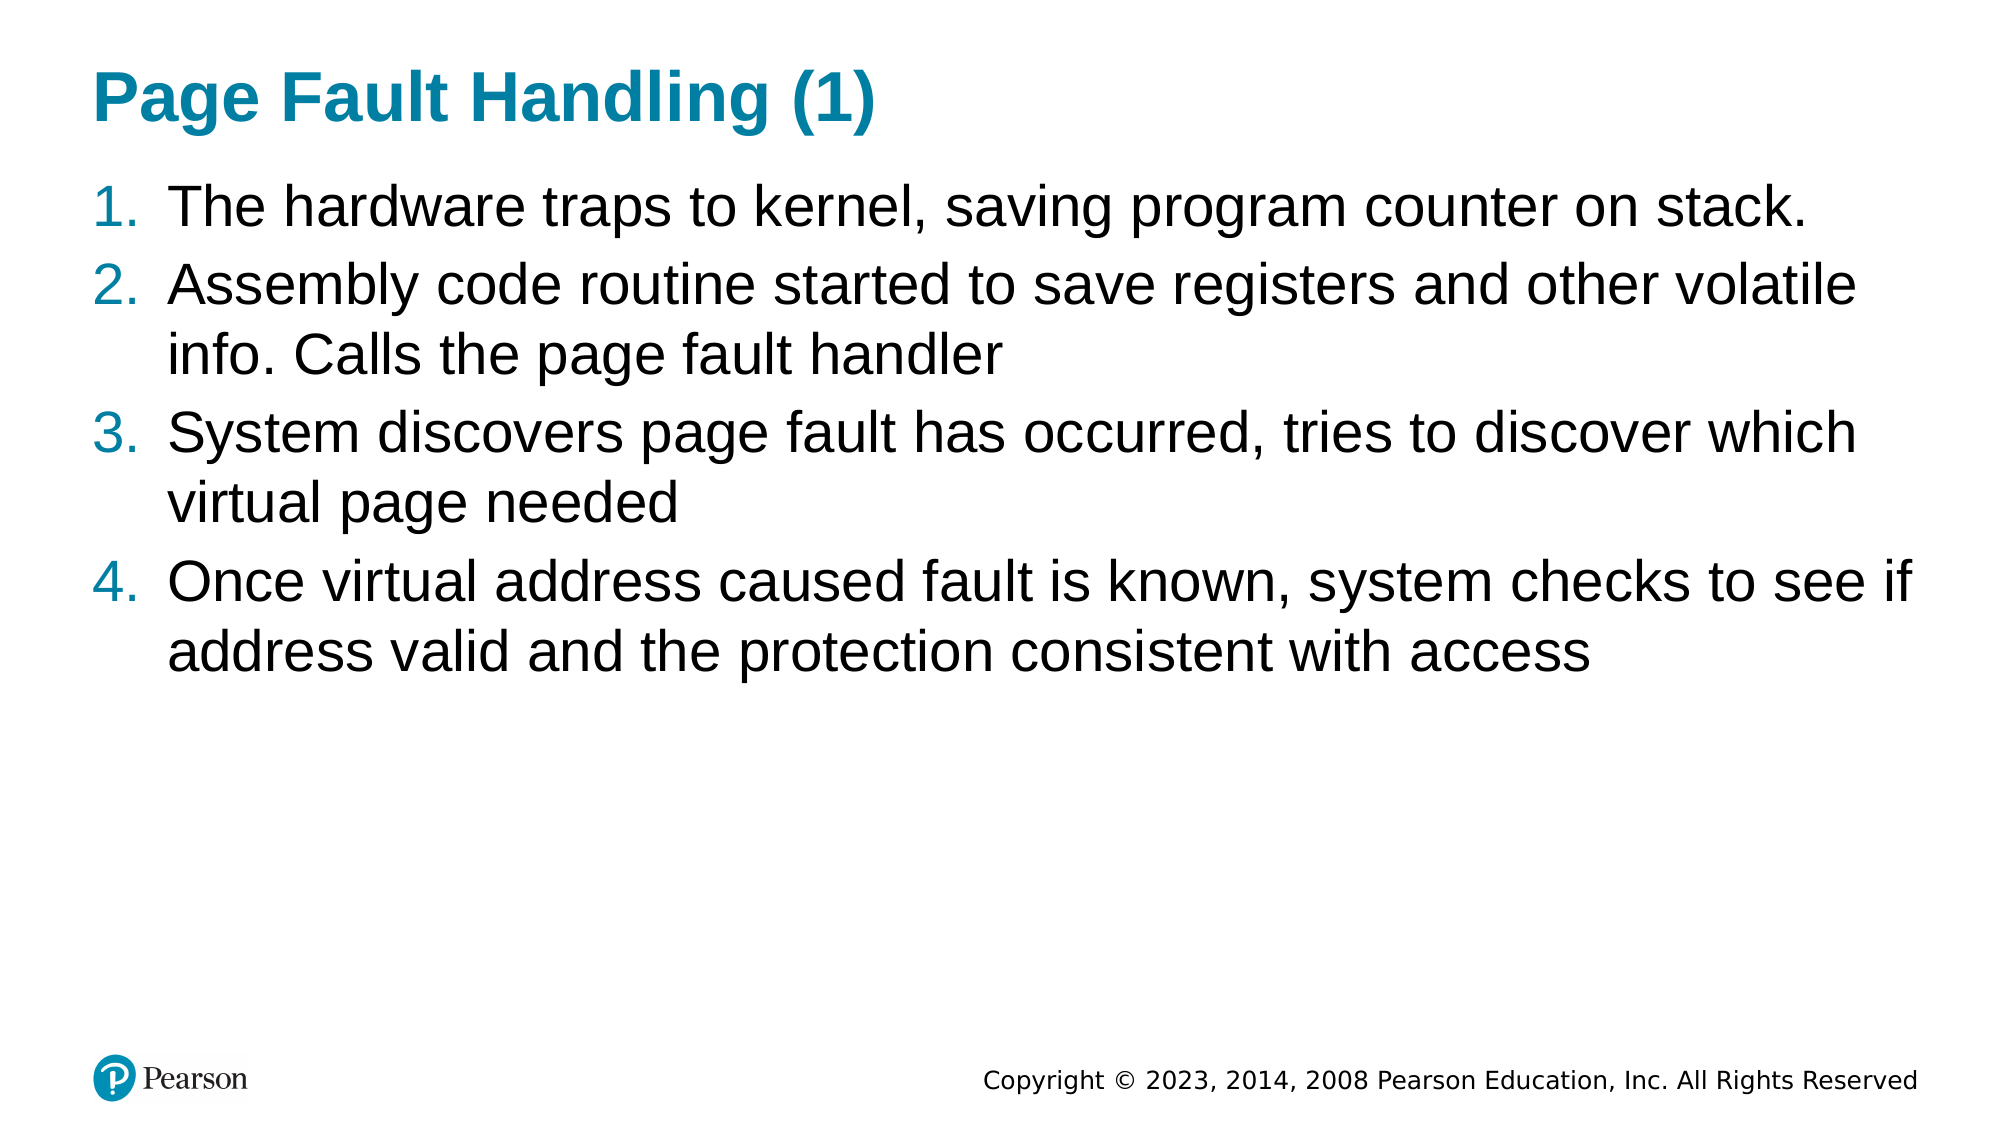

# Page Fault Handling (1)
The hardware traps to kernel, saving program counter on stack.
Assembly code routine started to save registers and other volatile info. Calls the page fault handler
System discovers page fault has occurred, tries to discover which virtual page needed
Once virtual address caused fault is known, system checks to see if address valid and the protection consistent with access